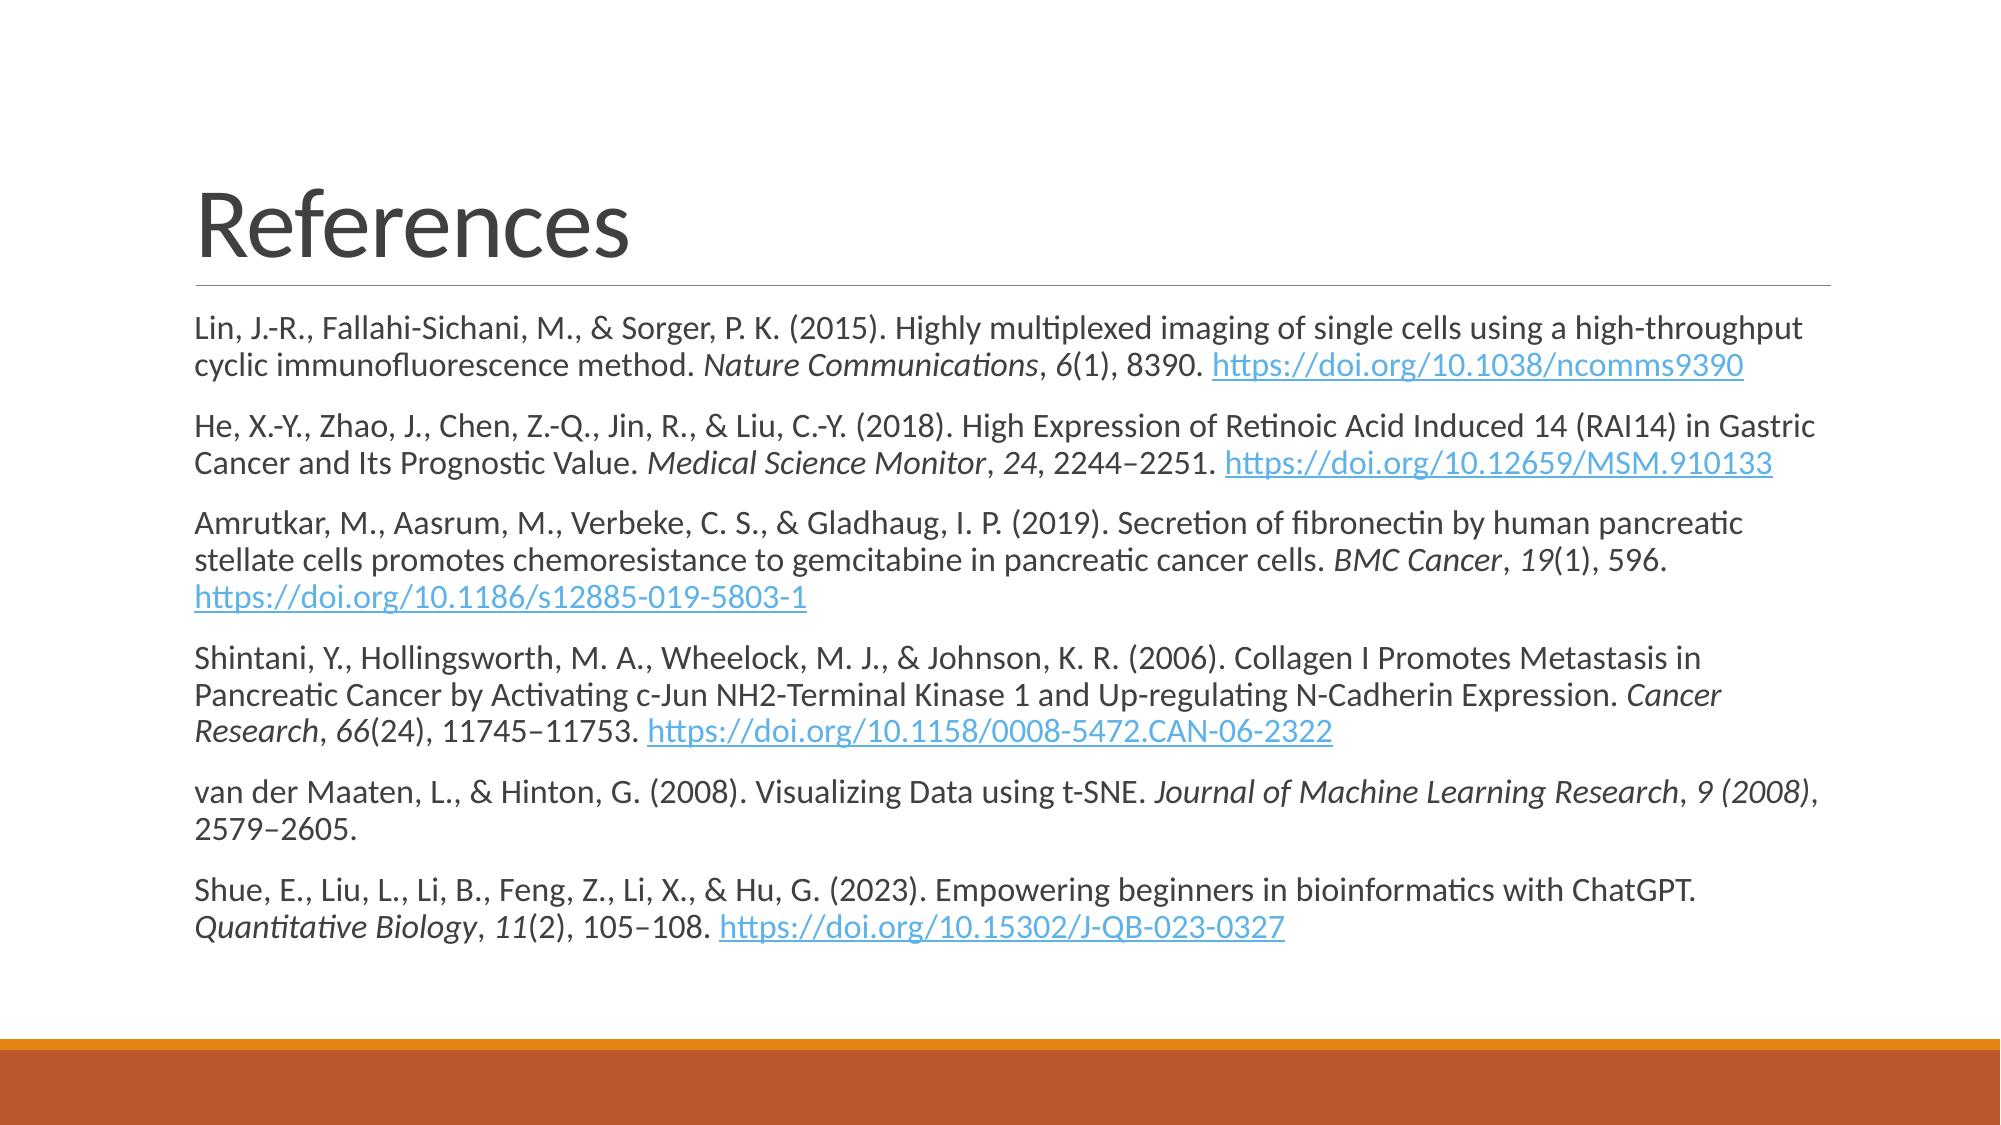

# References
Lin, J.-R., Fallahi-Sichani, M., & Sorger, P. K. (2015). Highly multiplexed imaging of single cells using a high-throughput cyclic immunofluorescence method. Nature Communications, 6(1), 8390. https://doi.org/10.1038/ncomms9390
He, X.-Y., Zhao, J., Chen, Z.-Q., Jin, R., & Liu, C.-Y. (2018). High Expression of Retinoic Acid Induced 14 (RAI14) in Gastric Cancer and Its Prognostic Value. Medical Science Monitor, 24, 2244–2251. https://doi.org/10.12659/MSM.910133
Amrutkar, M., Aasrum, M., Verbeke, C. S., & Gladhaug, I. P. (2019). Secretion of fibronectin by human pancreatic stellate cells promotes chemoresistance to gemcitabine in pancreatic cancer cells. BMC Cancer, 19(1), 596. https://doi.org/10.1186/s12885-019-5803-1
Shintani, Y., Hollingsworth, M. A., Wheelock, M. J., & Johnson, K. R. (2006). Collagen I Promotes Metastasis in Pancreatic Cancer by Activating c-Jun NH2-Terminal Kinase 1 and Up-regulating N-Cadherin Expression. Cancer Research, 66(24), 11745–11753. https://doi.org/10.1158/0008-5472.CAN-06-2322
van der Maaten, L., & Hinton, G. (2008). Visualizing Data using t-SNE. Journal of Machine Learning Research, 9 (2008), 2579–2605.
Shue, E., Liu, L., Li, B., Feng, Z., Li, X., & Hu, G. (2023). Empowering beginners in bioinformatics with ChatGPT. Quantitative Biology, 11(2), 105–108. https://doi.org/10.15302/J-QB-023-0327